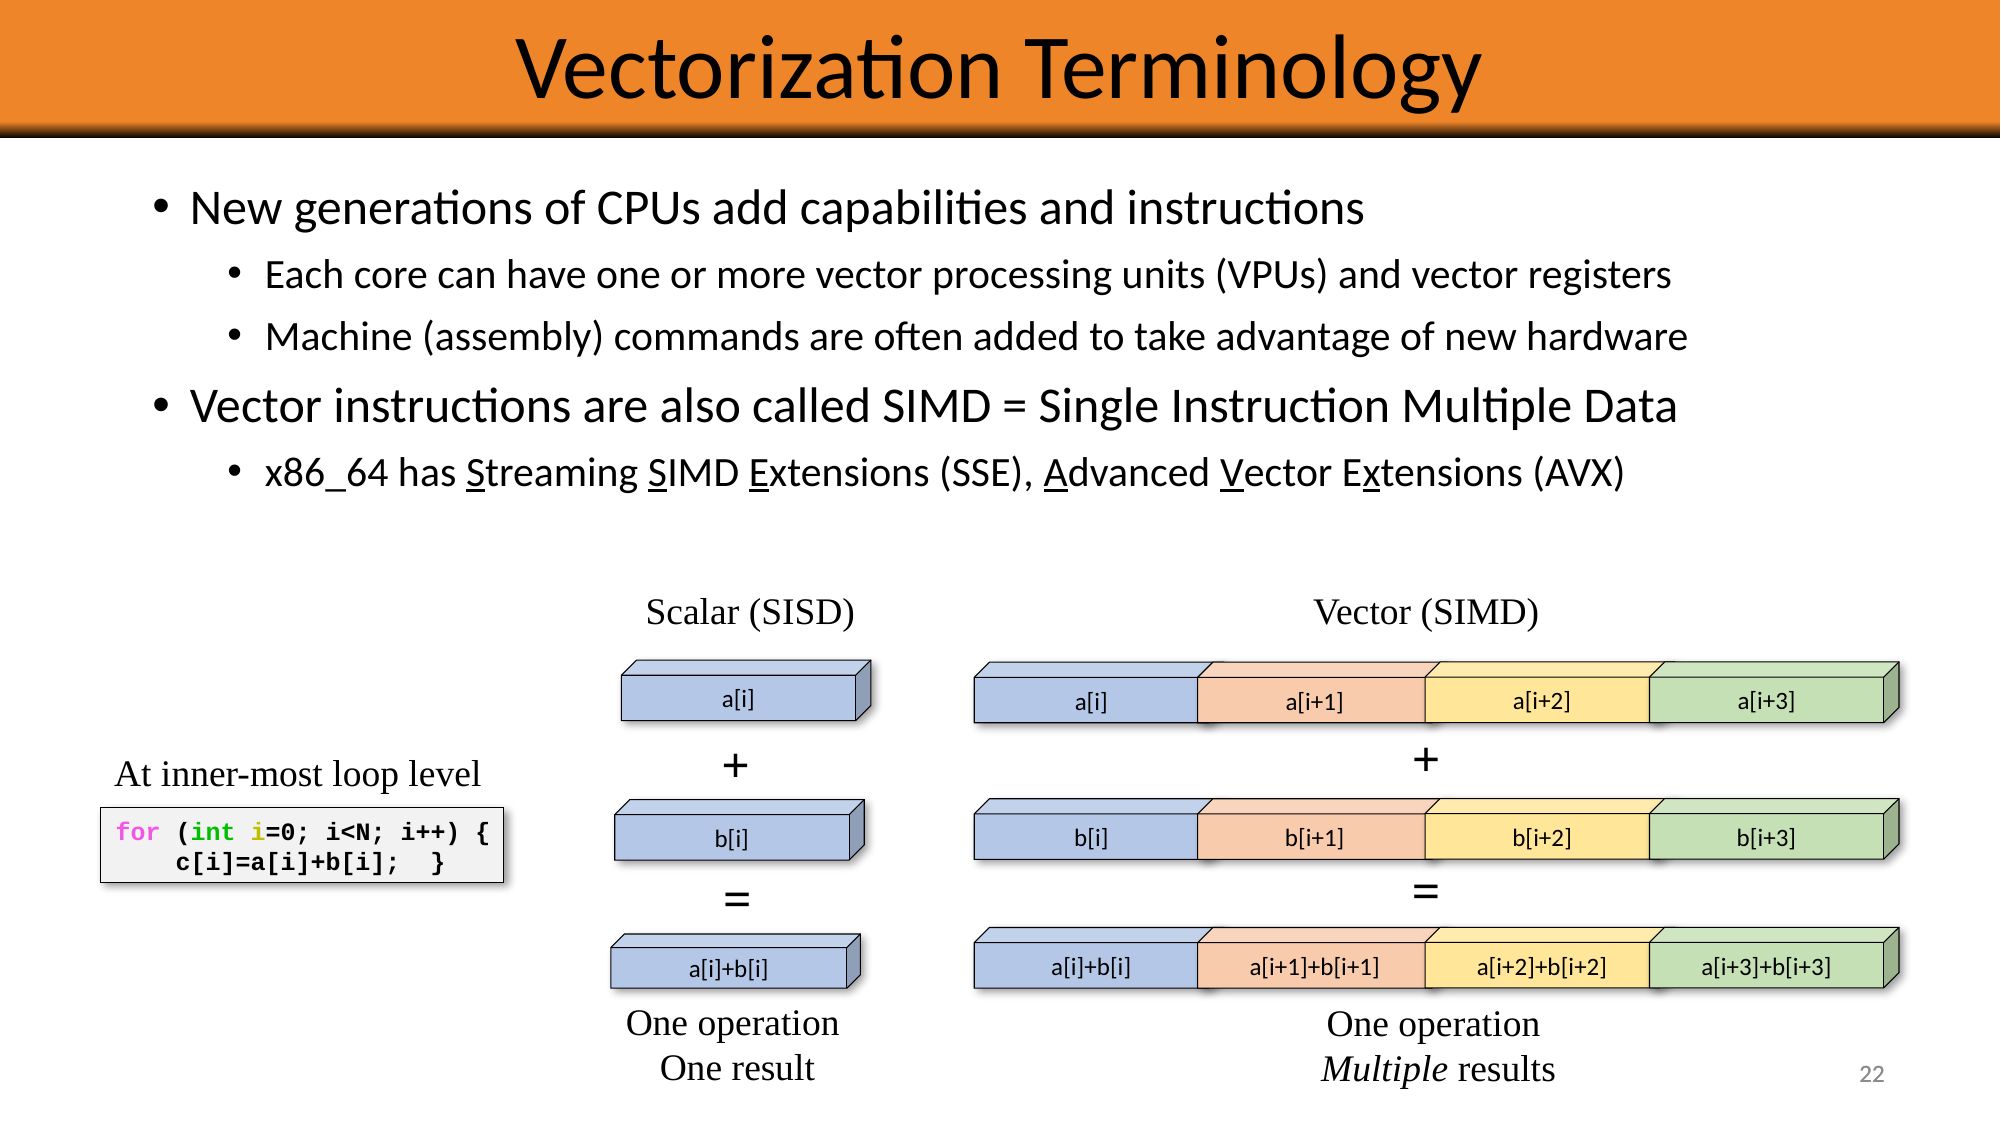

# Vectorization Terminology
New generations of CPUs add capabilities and instructions
Each core can have one or more vector processing units (VPUs) and vector registers
Machine (assembly) commands are often added to take advantage of new hardware
Vector instructions are also called SIMD = Single Instruction Multiple Data
x86_64 has Streaming SIMD Extensions (SSE), Advanced Vector Extensions (AVX)

Scalar (SISD)
Vector (SIMD)
a[i]
a[i+2]
a[i+3]
a[i]
a[i+1]
+
+
At inner-most loop level
b[i+2]
b[i+3]
b[i]
b[i+1]
b[i]
for (int i=0; i<N; i++) {
    c[i]=a[i]+b[i];  }
=
=
a[i+2]+b[i+2]
a[i+3]+b[i+3]
a[i]+b[i]
a[i+1]+b[i+1]
a[i]+b[i]
One operation
One result
One operation
Multiple results
22